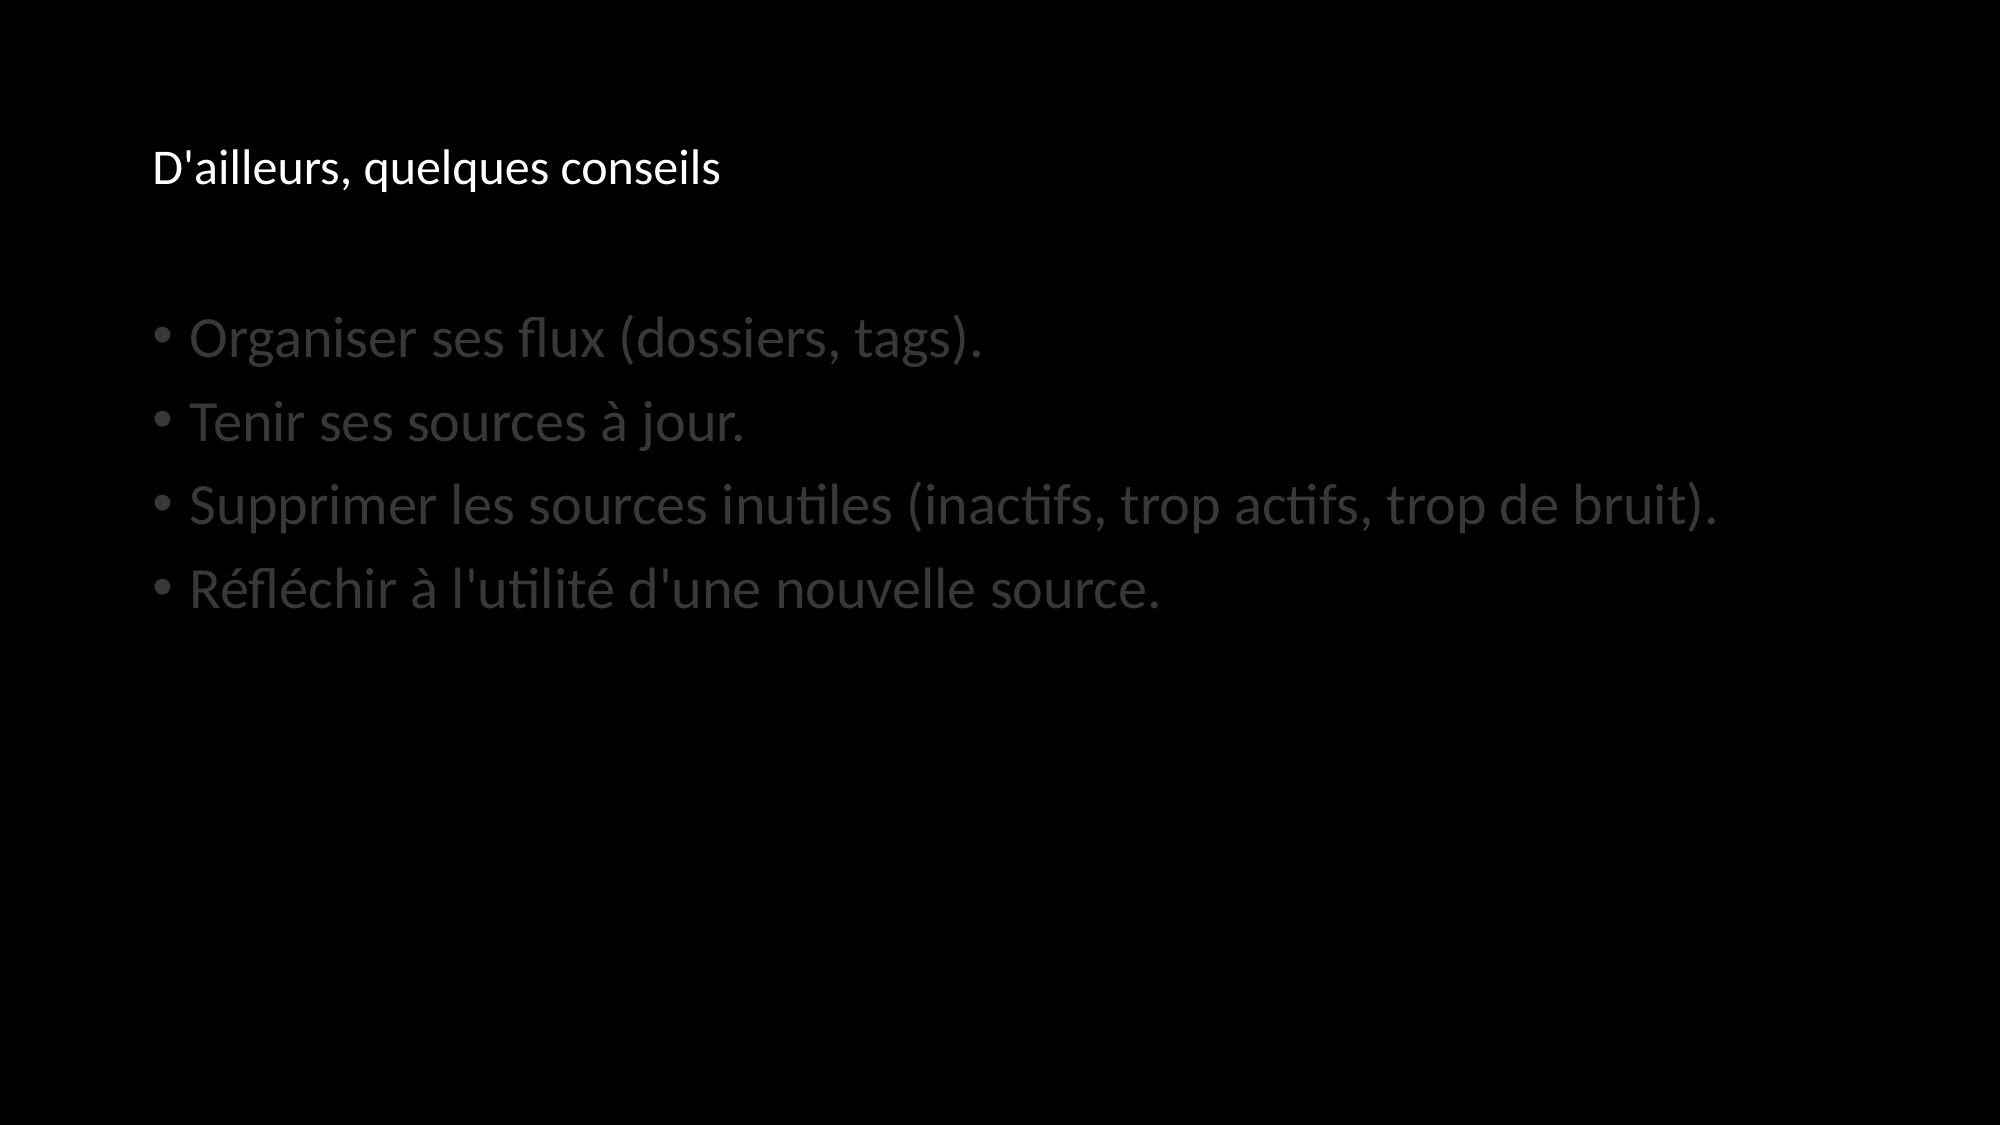

# D'ailleurs, quelques conseils
Organiser ses flux (dossiers, tags).
Tenir ses sources à jour.
Supprimer les sources inutiles (inactifs, trop actifs, trop de bruit).
Réfléchir à l'utilité d'une nouvelle source.